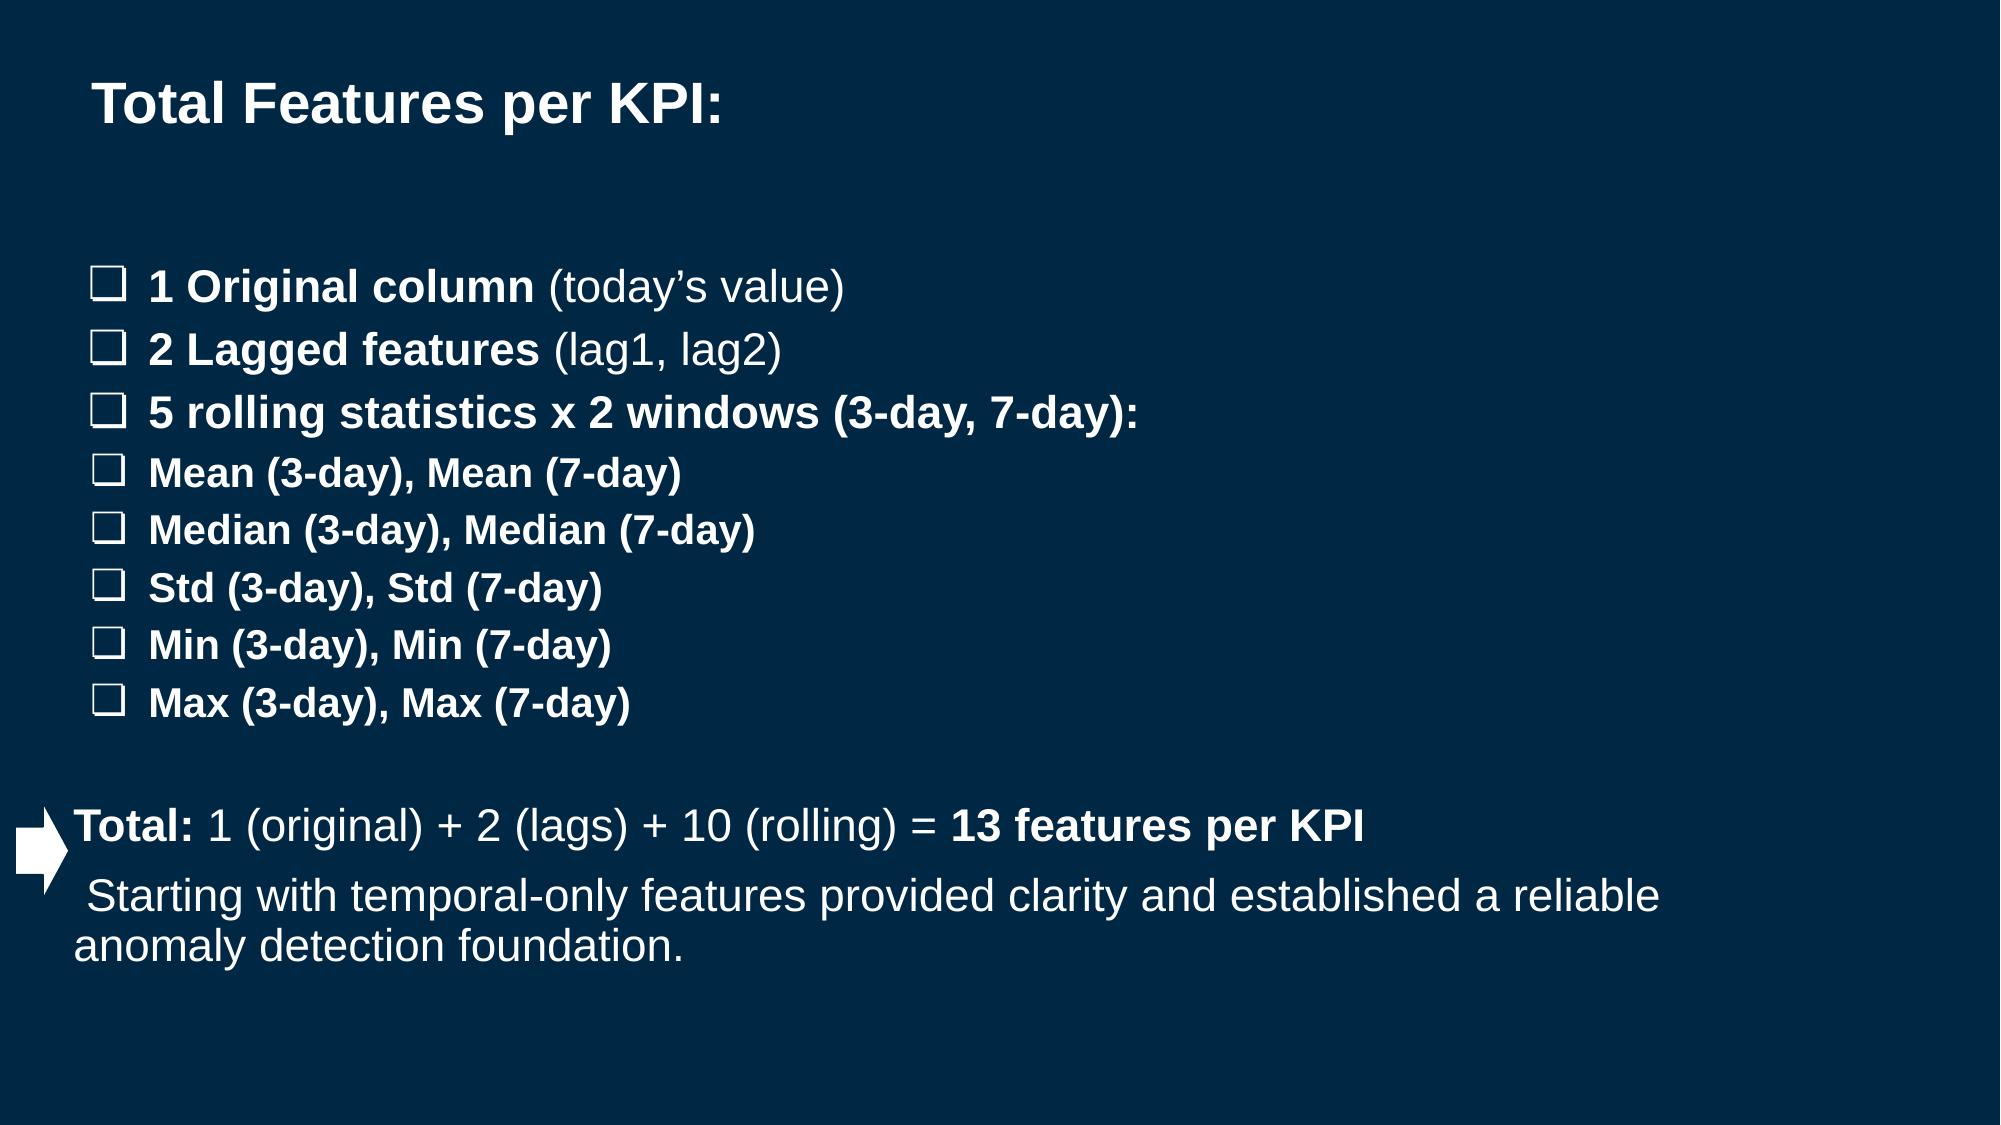

Total Features per KPI:

1 Original column (today’s value)
2 Lagged features (lag1, lag2)
5 rolling statistics x 2 windows (3-day, 7-day):
Mean (3-day), Mean (7-day)
Median (3-day), Median (7-day)
Std (3-day), Std (7-day)
Min (3-day), Min (7-day)
Max (3-day), Max (7-day)

Total: 1 (original) + 2 (lags) + 10 (rolling) = 13 features per KPI
 Starting with temporal-only features provided clarity and established a reliable anomaly detection foundation.